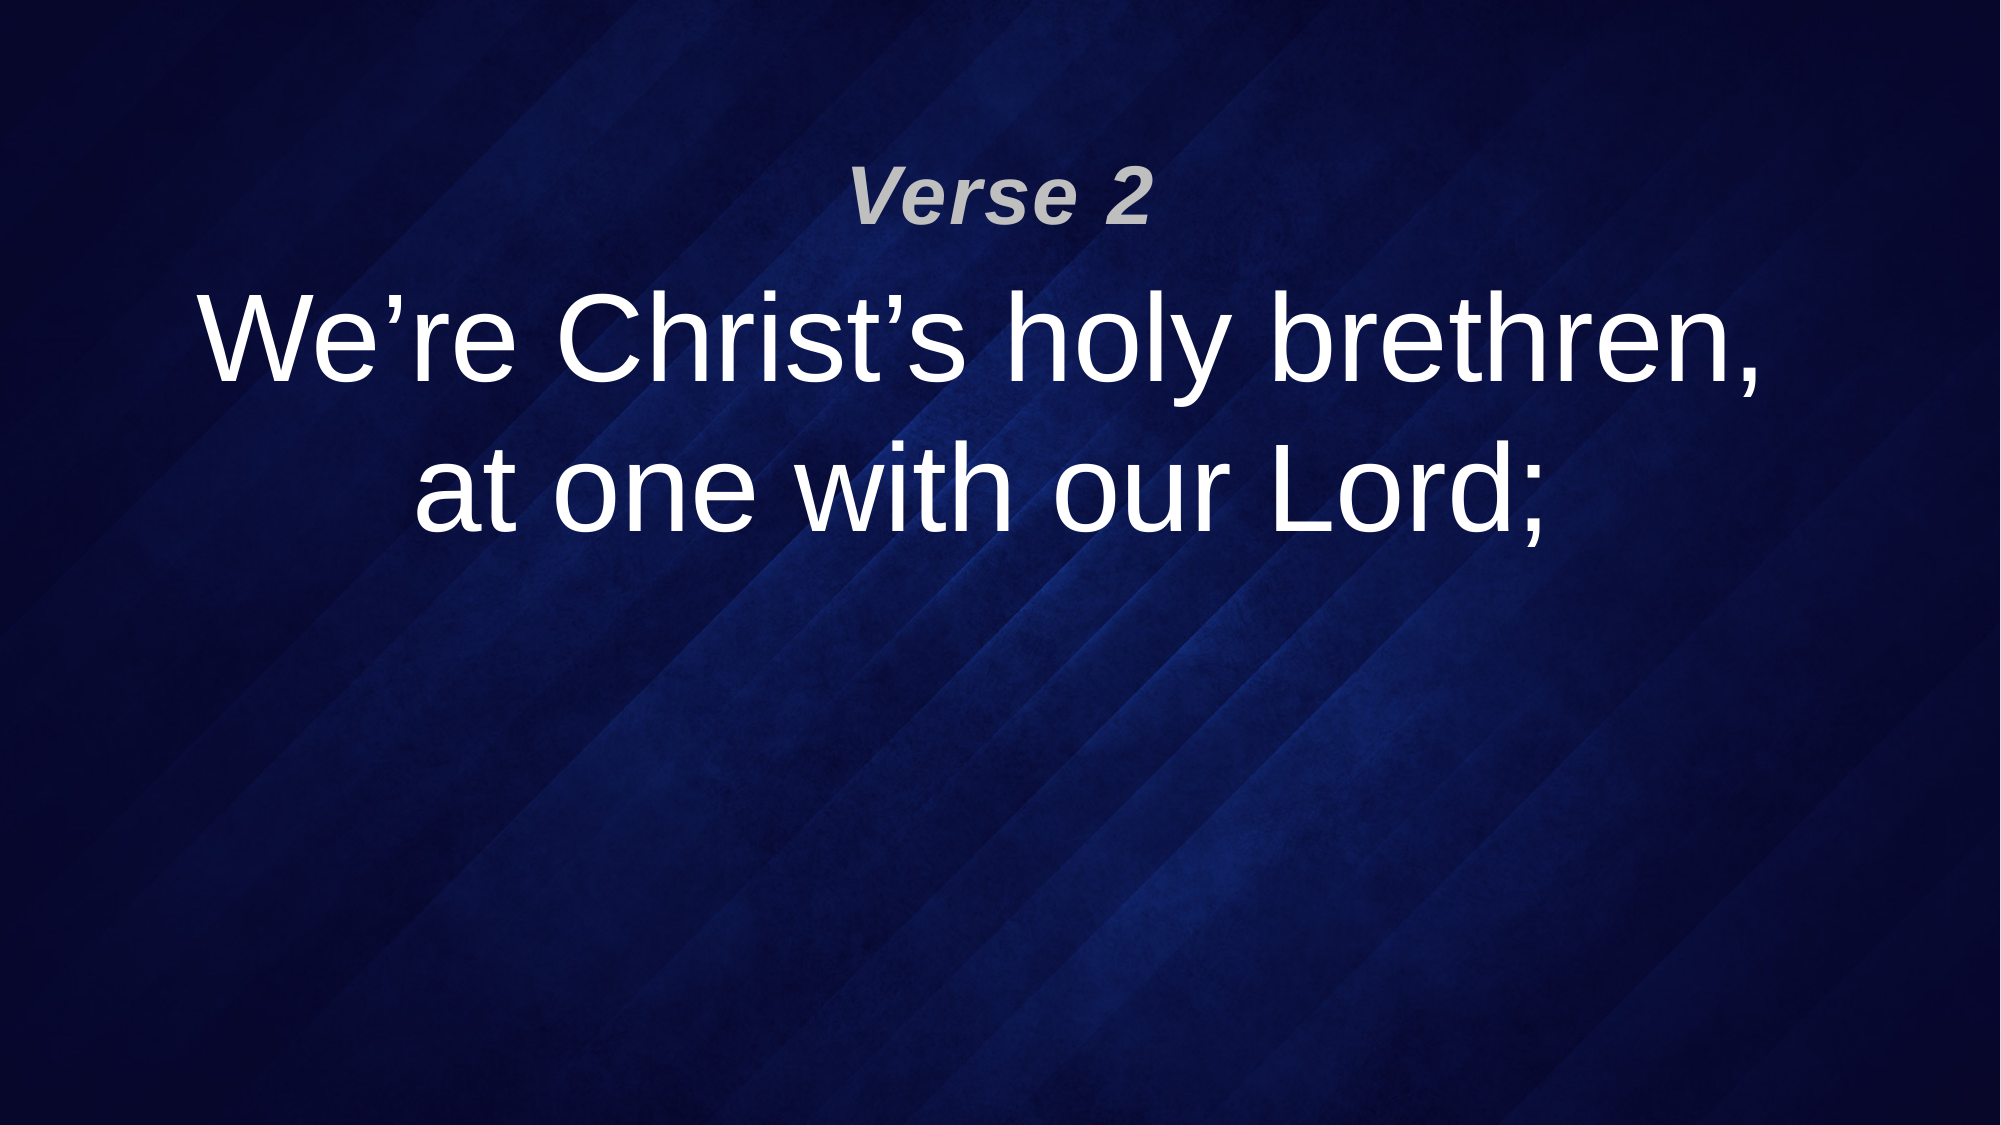

Verse 2
# We’re Christ’s holy brethren, at one with our Lord;